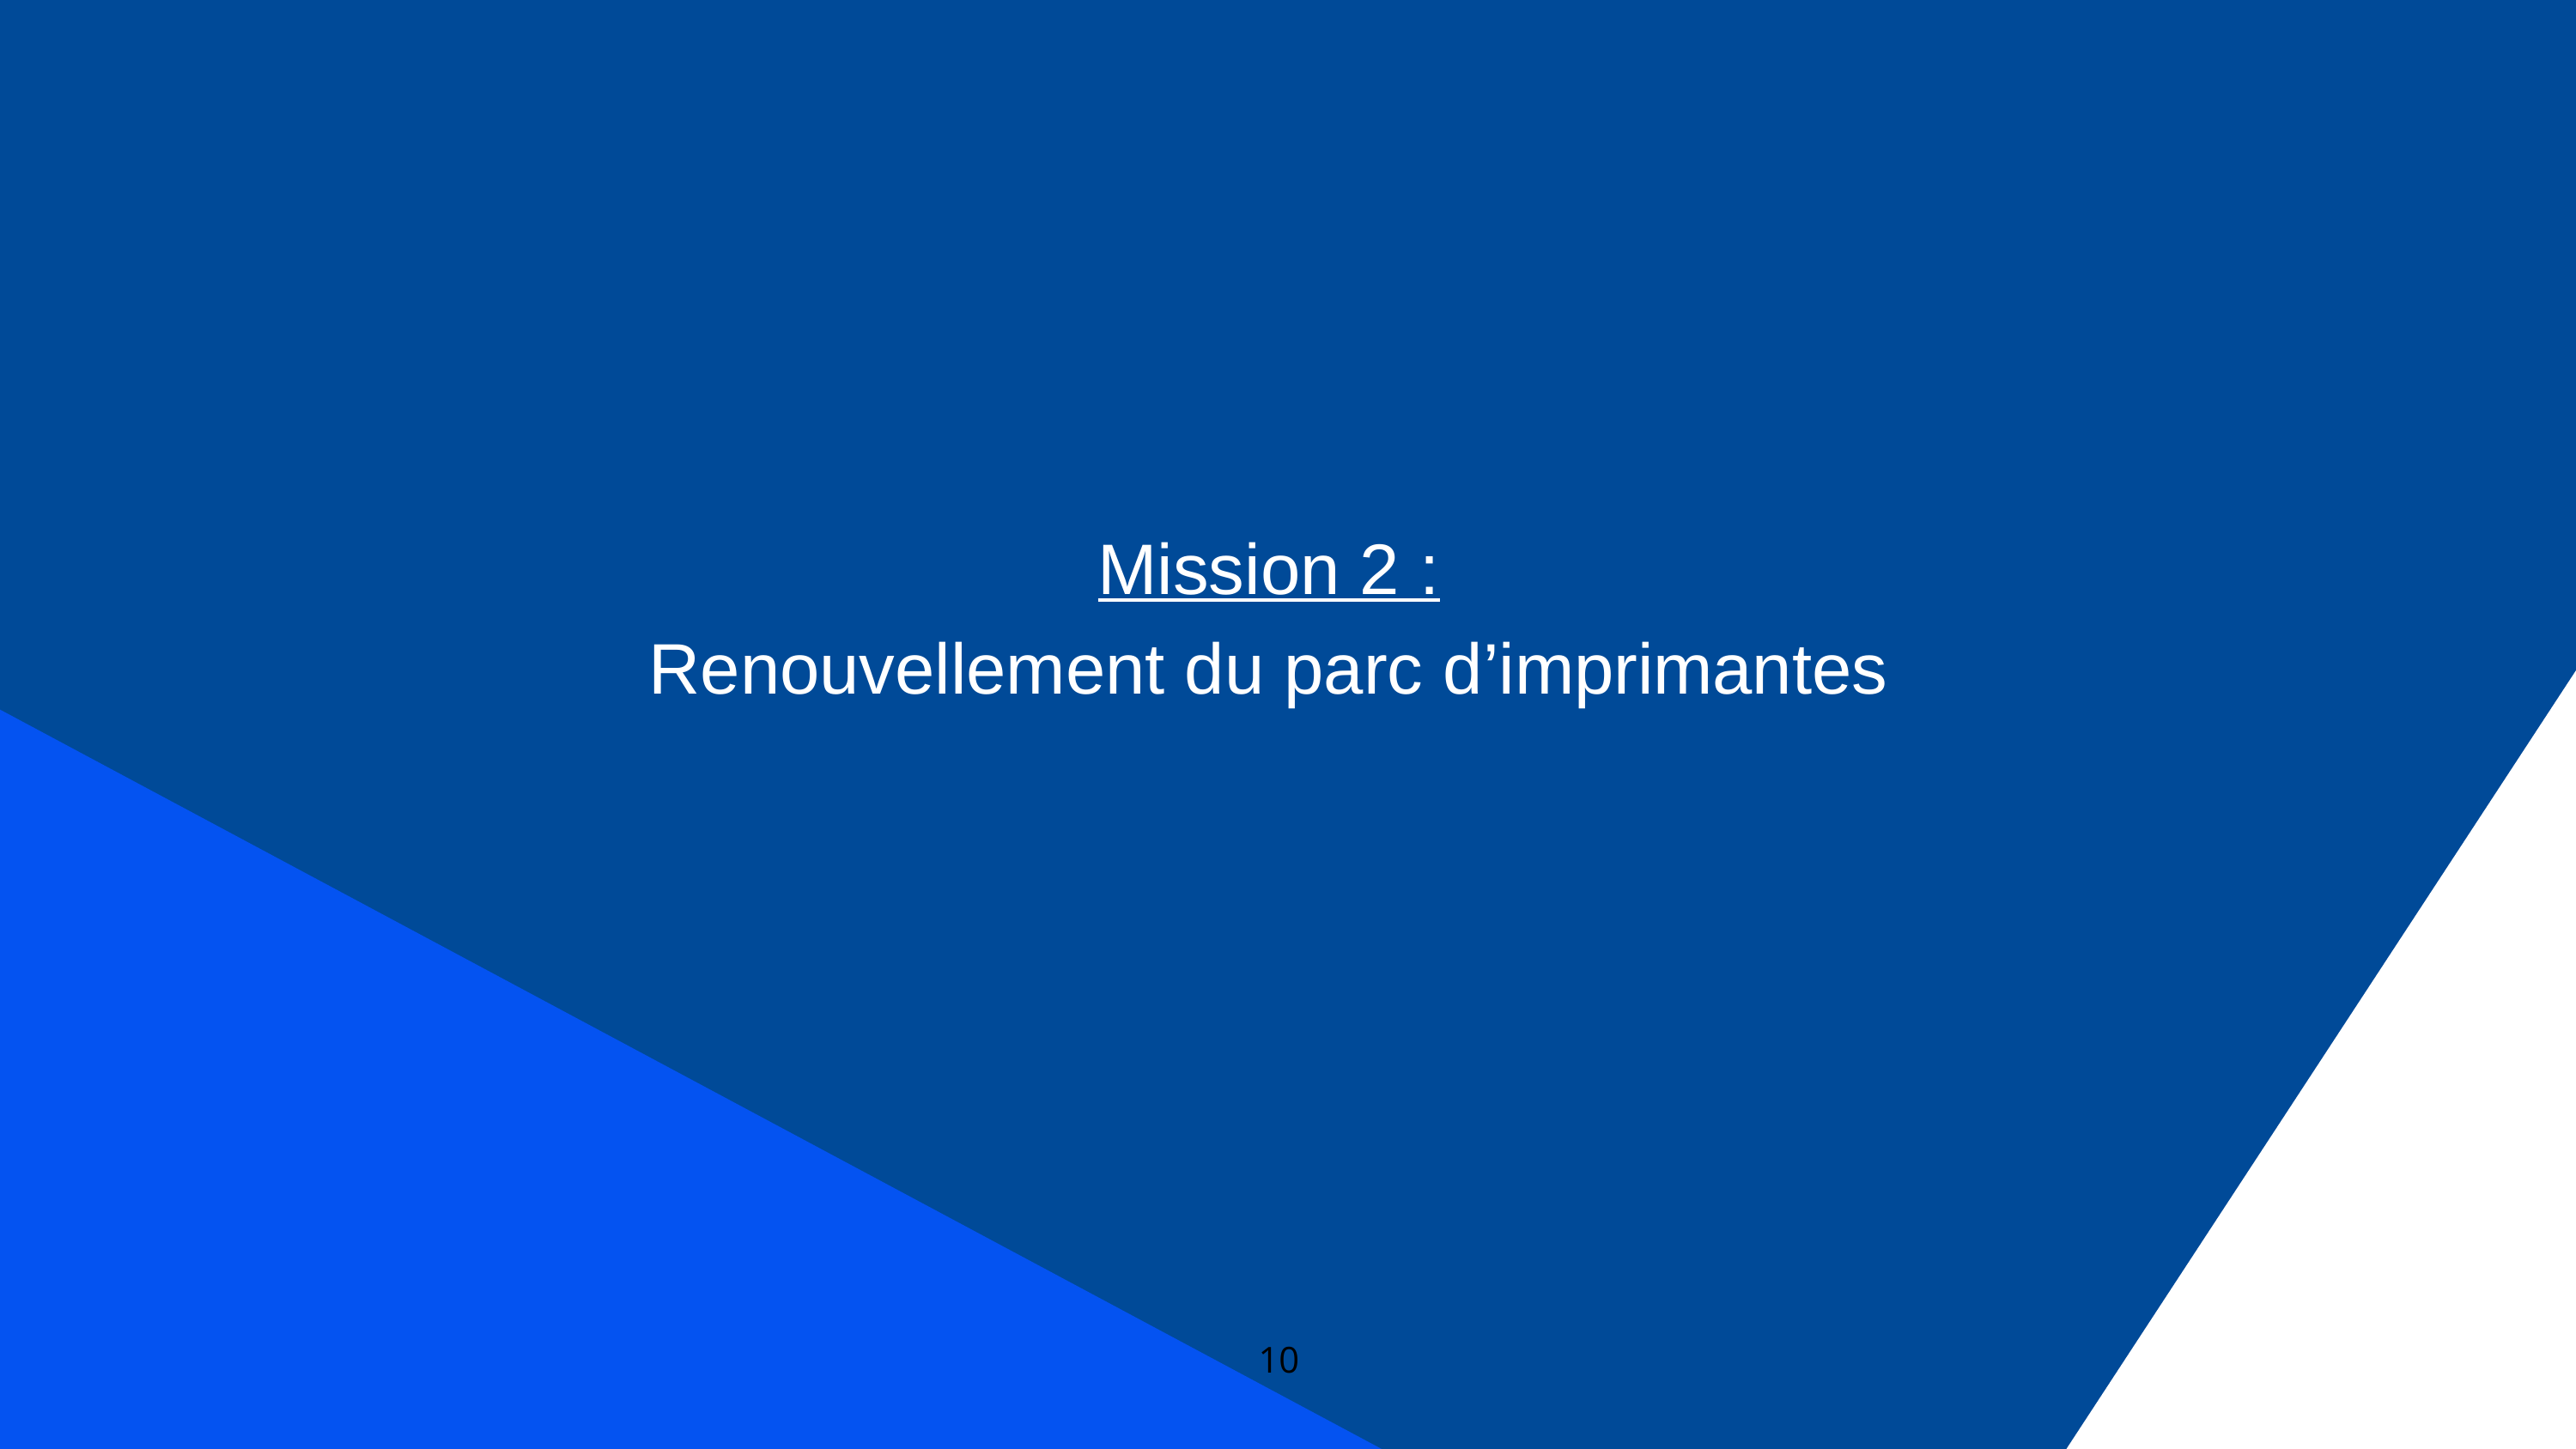

Mission 2 :
Renouvellement du parc d’imprimantes

10